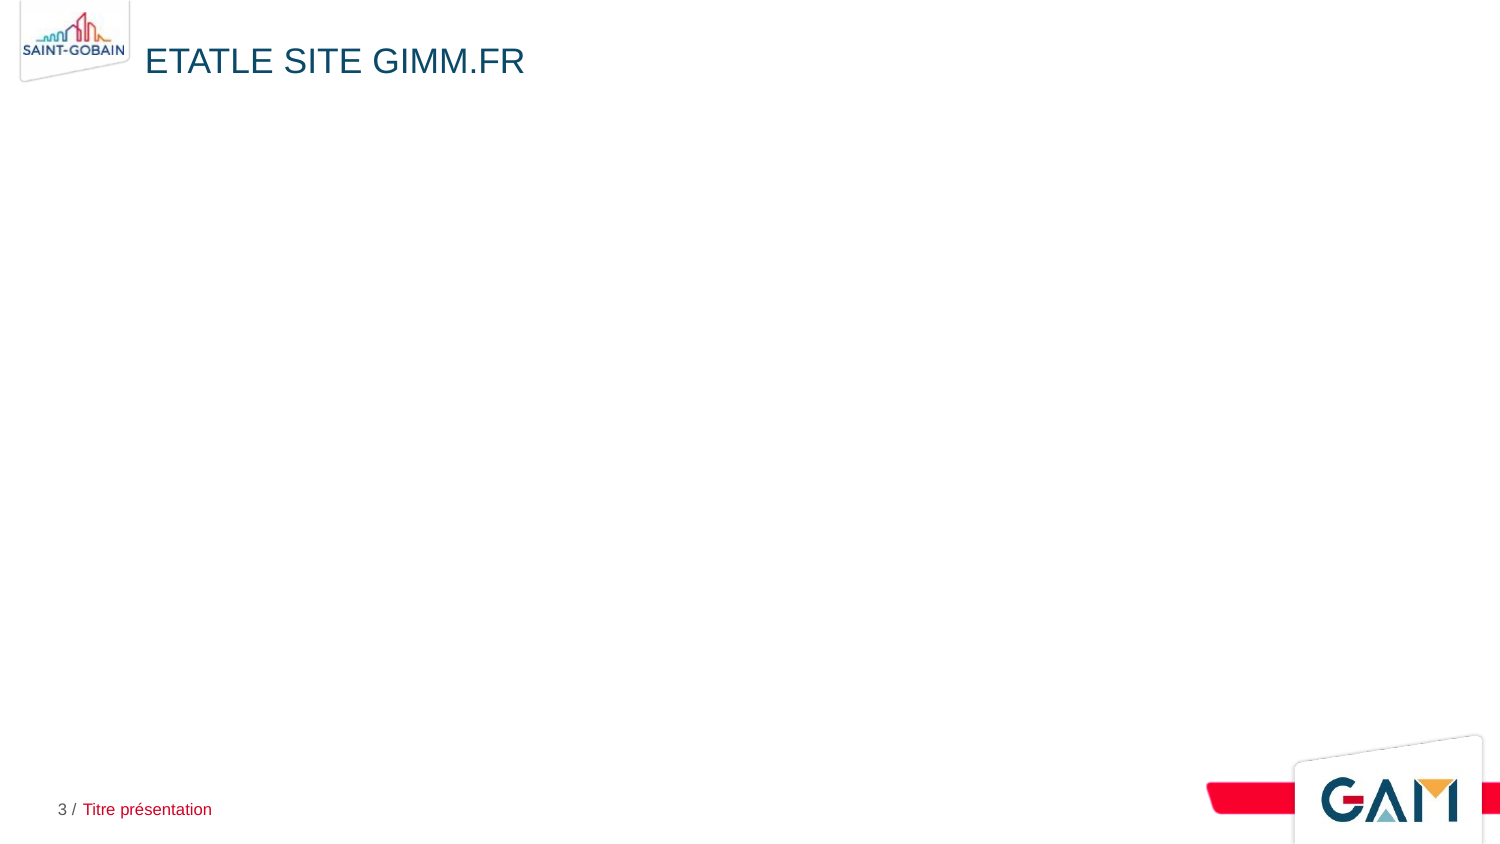

# ETATLE SITE GIMM.FR
3 /
Titre présentation